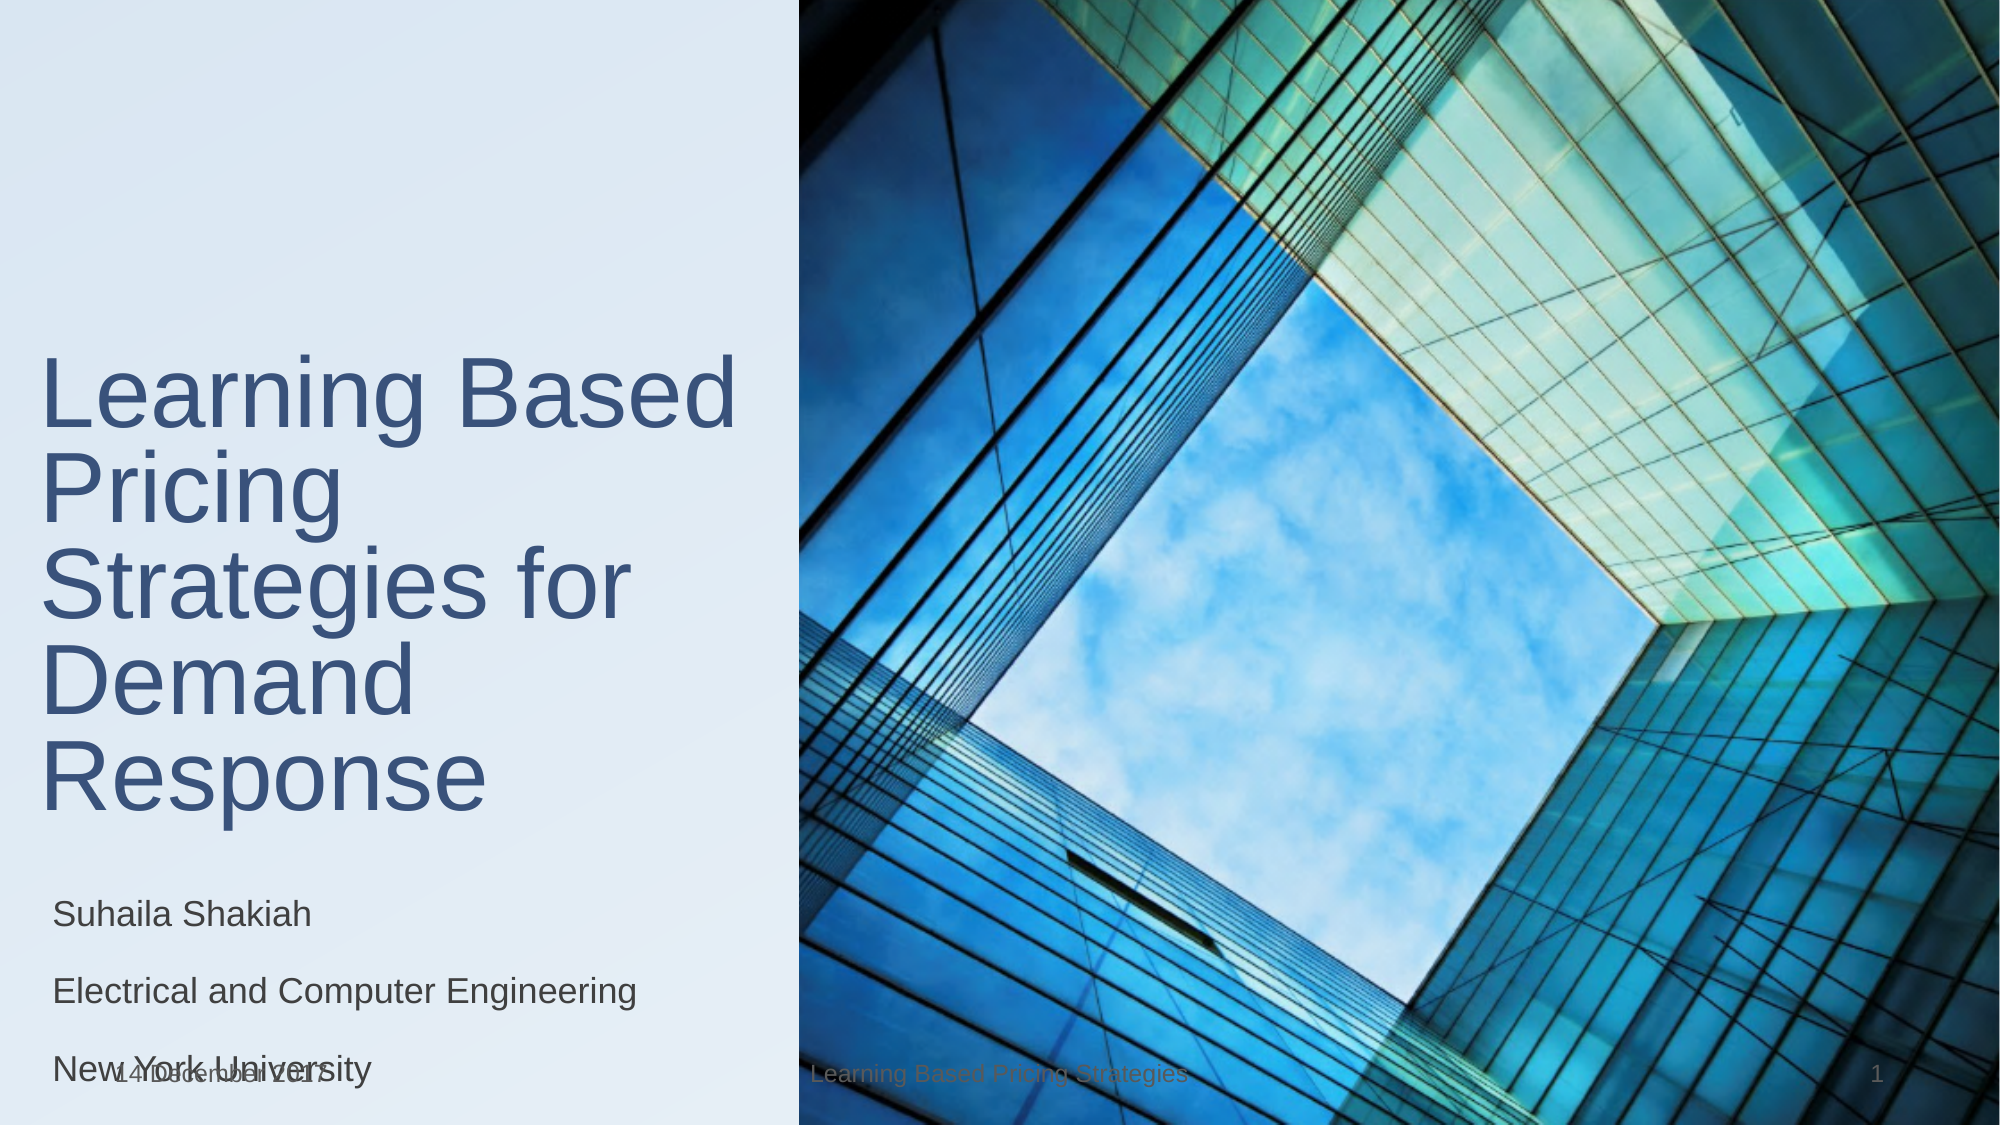

# Learning Based Pricing Strategies for Demand Response
Suhaila Shakiah

Electrical and Computer Engineering

New York University
14 December 2017
Learning Based Pricing Strategies
1